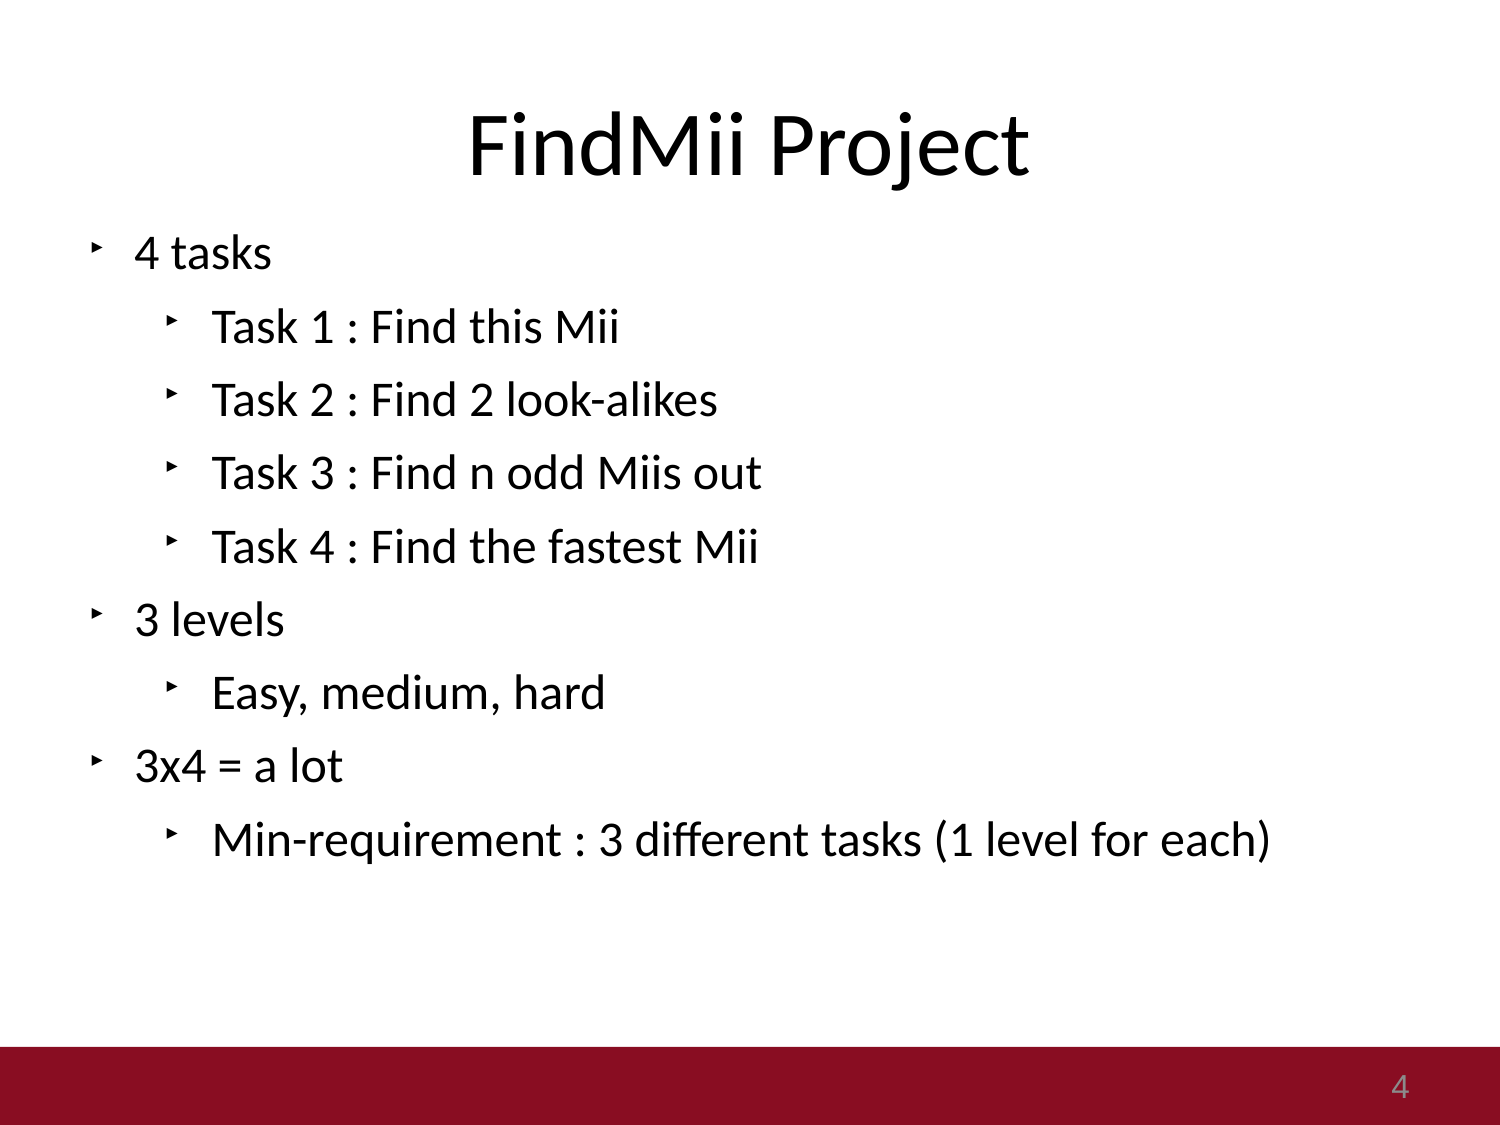

# FindMii Project
4 tasks
Task 1 : Find this Mii
Task 2 : Find 2 look-alikes
Task 3 : Find n odd Miis out
Task 4 : Find the fastest Mii
3 levels
Easy, medium, hard
3x4 = a lot
Min-requirement : 3 different tasks (1 level for each)
4